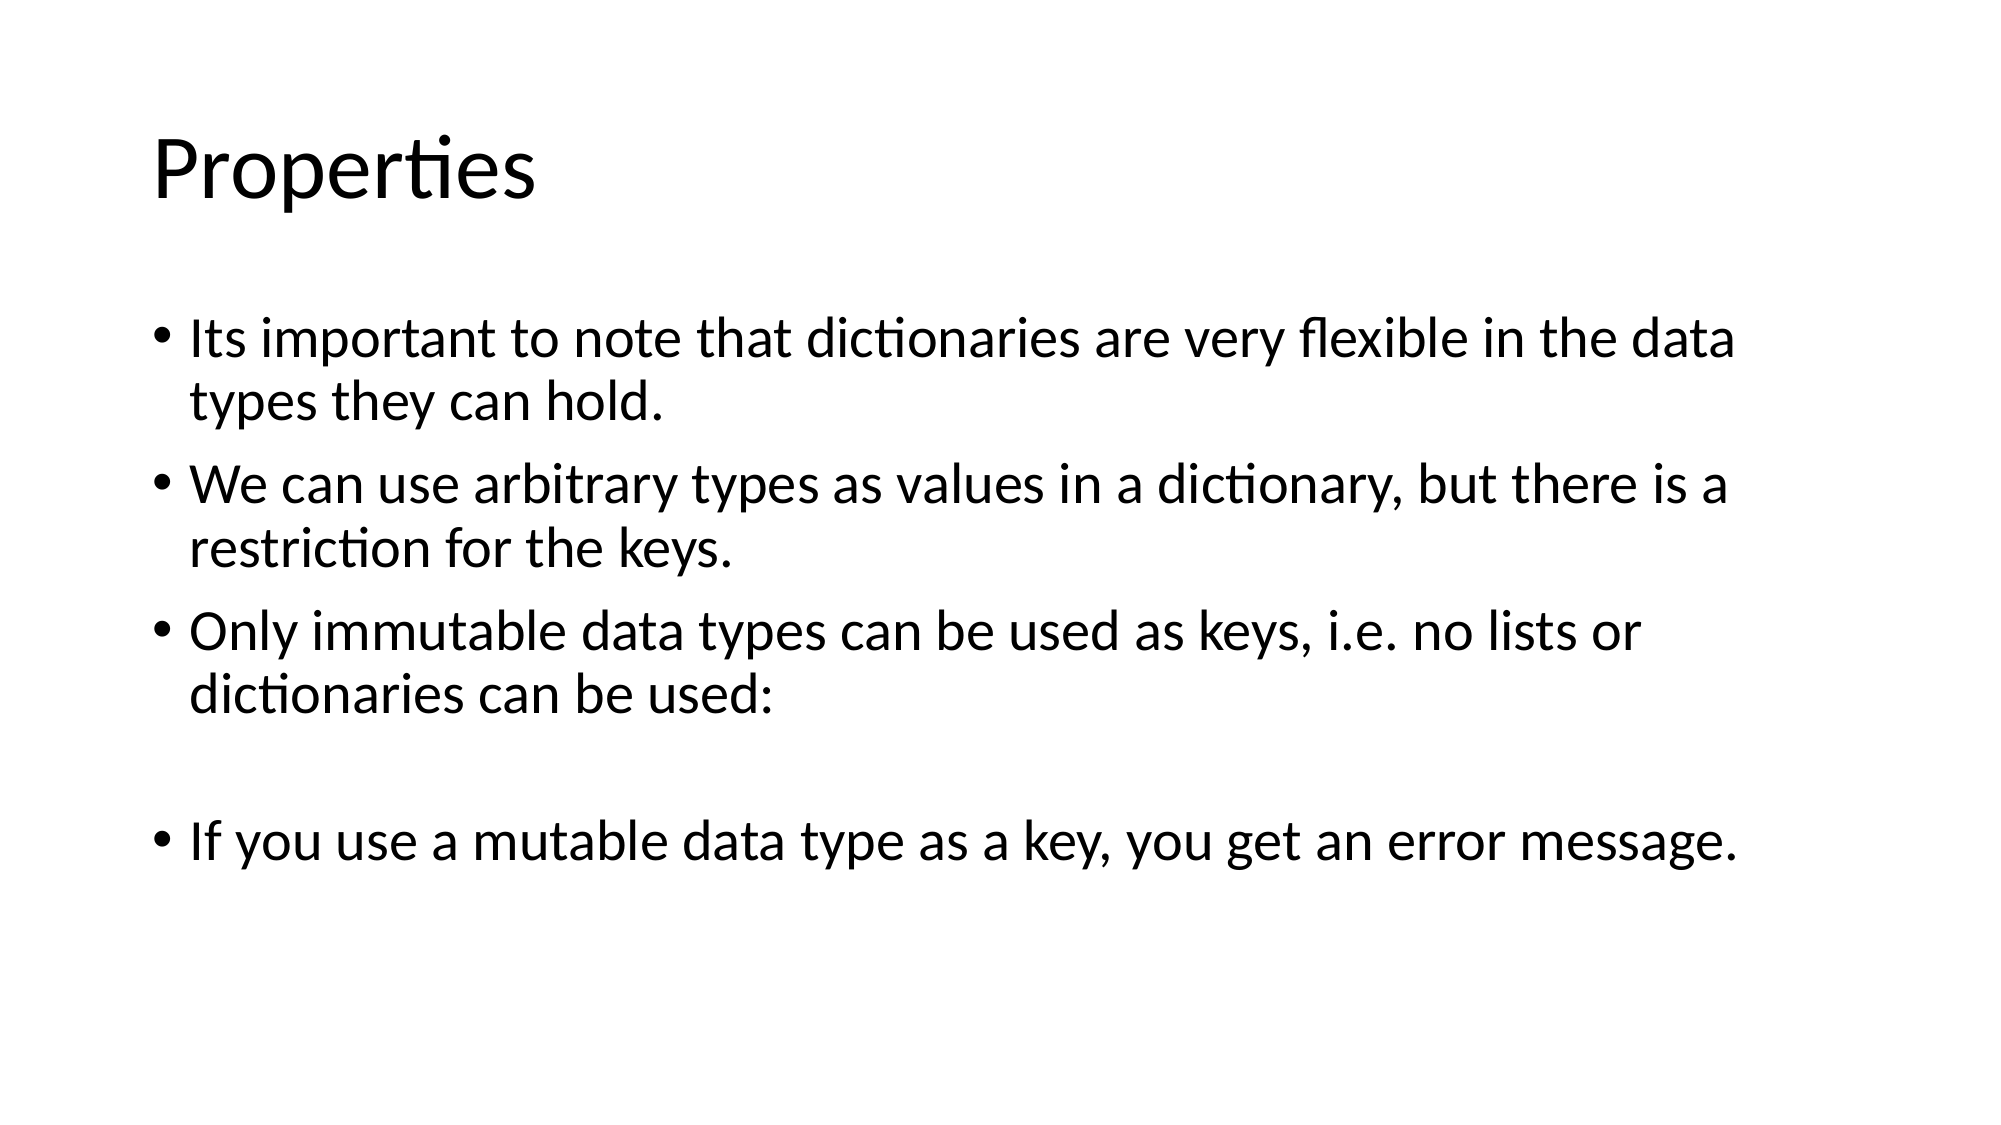

# Properties
Its important to note that dictionaries are very flexible in the data types they can hold.
We can use arbitrary types as values in a dictionary, but there is a restriction for the keys.
Only immutable data types can be used as keys, i.e. no lists or dictionaries can be used:
If you use a mutable data type as a key, you get an error message.